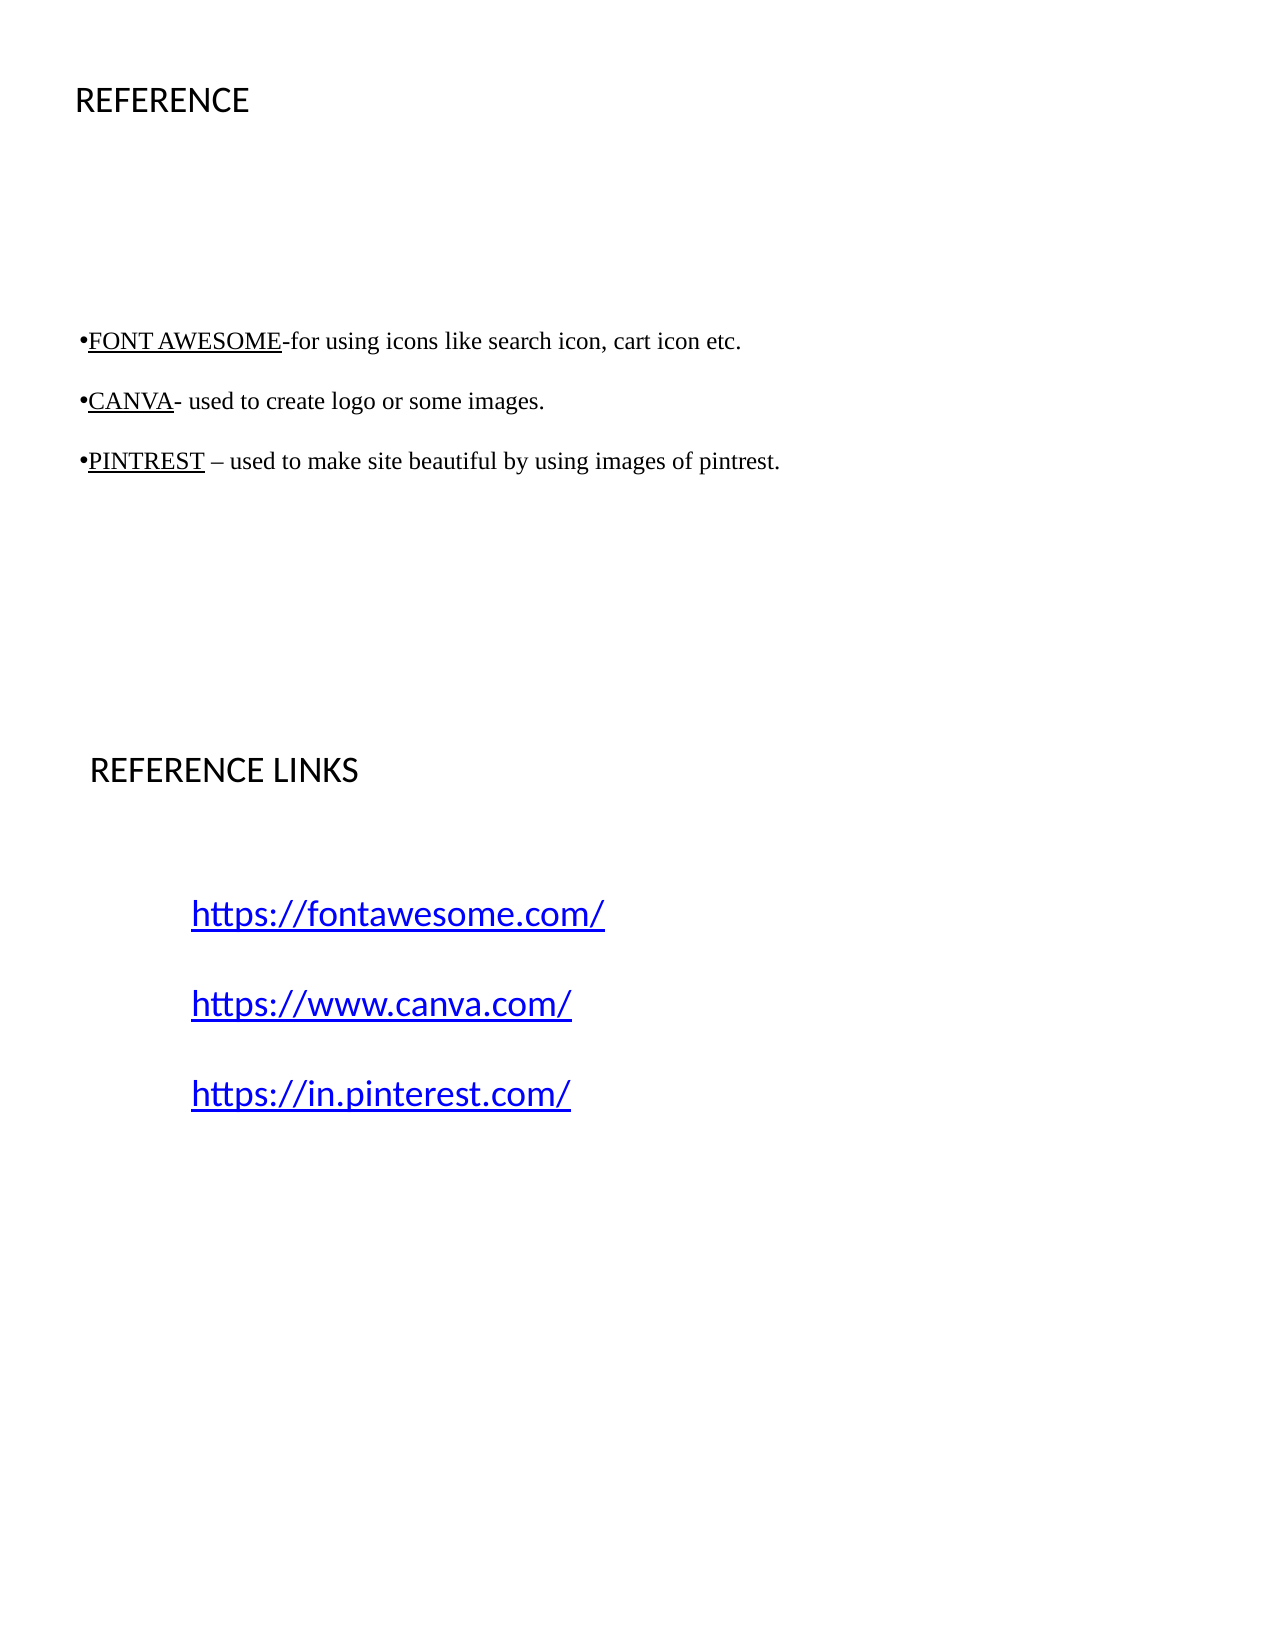

# REFERENCE

FONT AWESOME-for using icons like search icon, cart icon etc.

CANVA- used to create logo or some images.

PINTREST – used to make site beautiful by using images of pintrest.

REFERENCE LINKS

https://fontawesome.com/

https://www.canva.com/

https://in.pinterest.com/